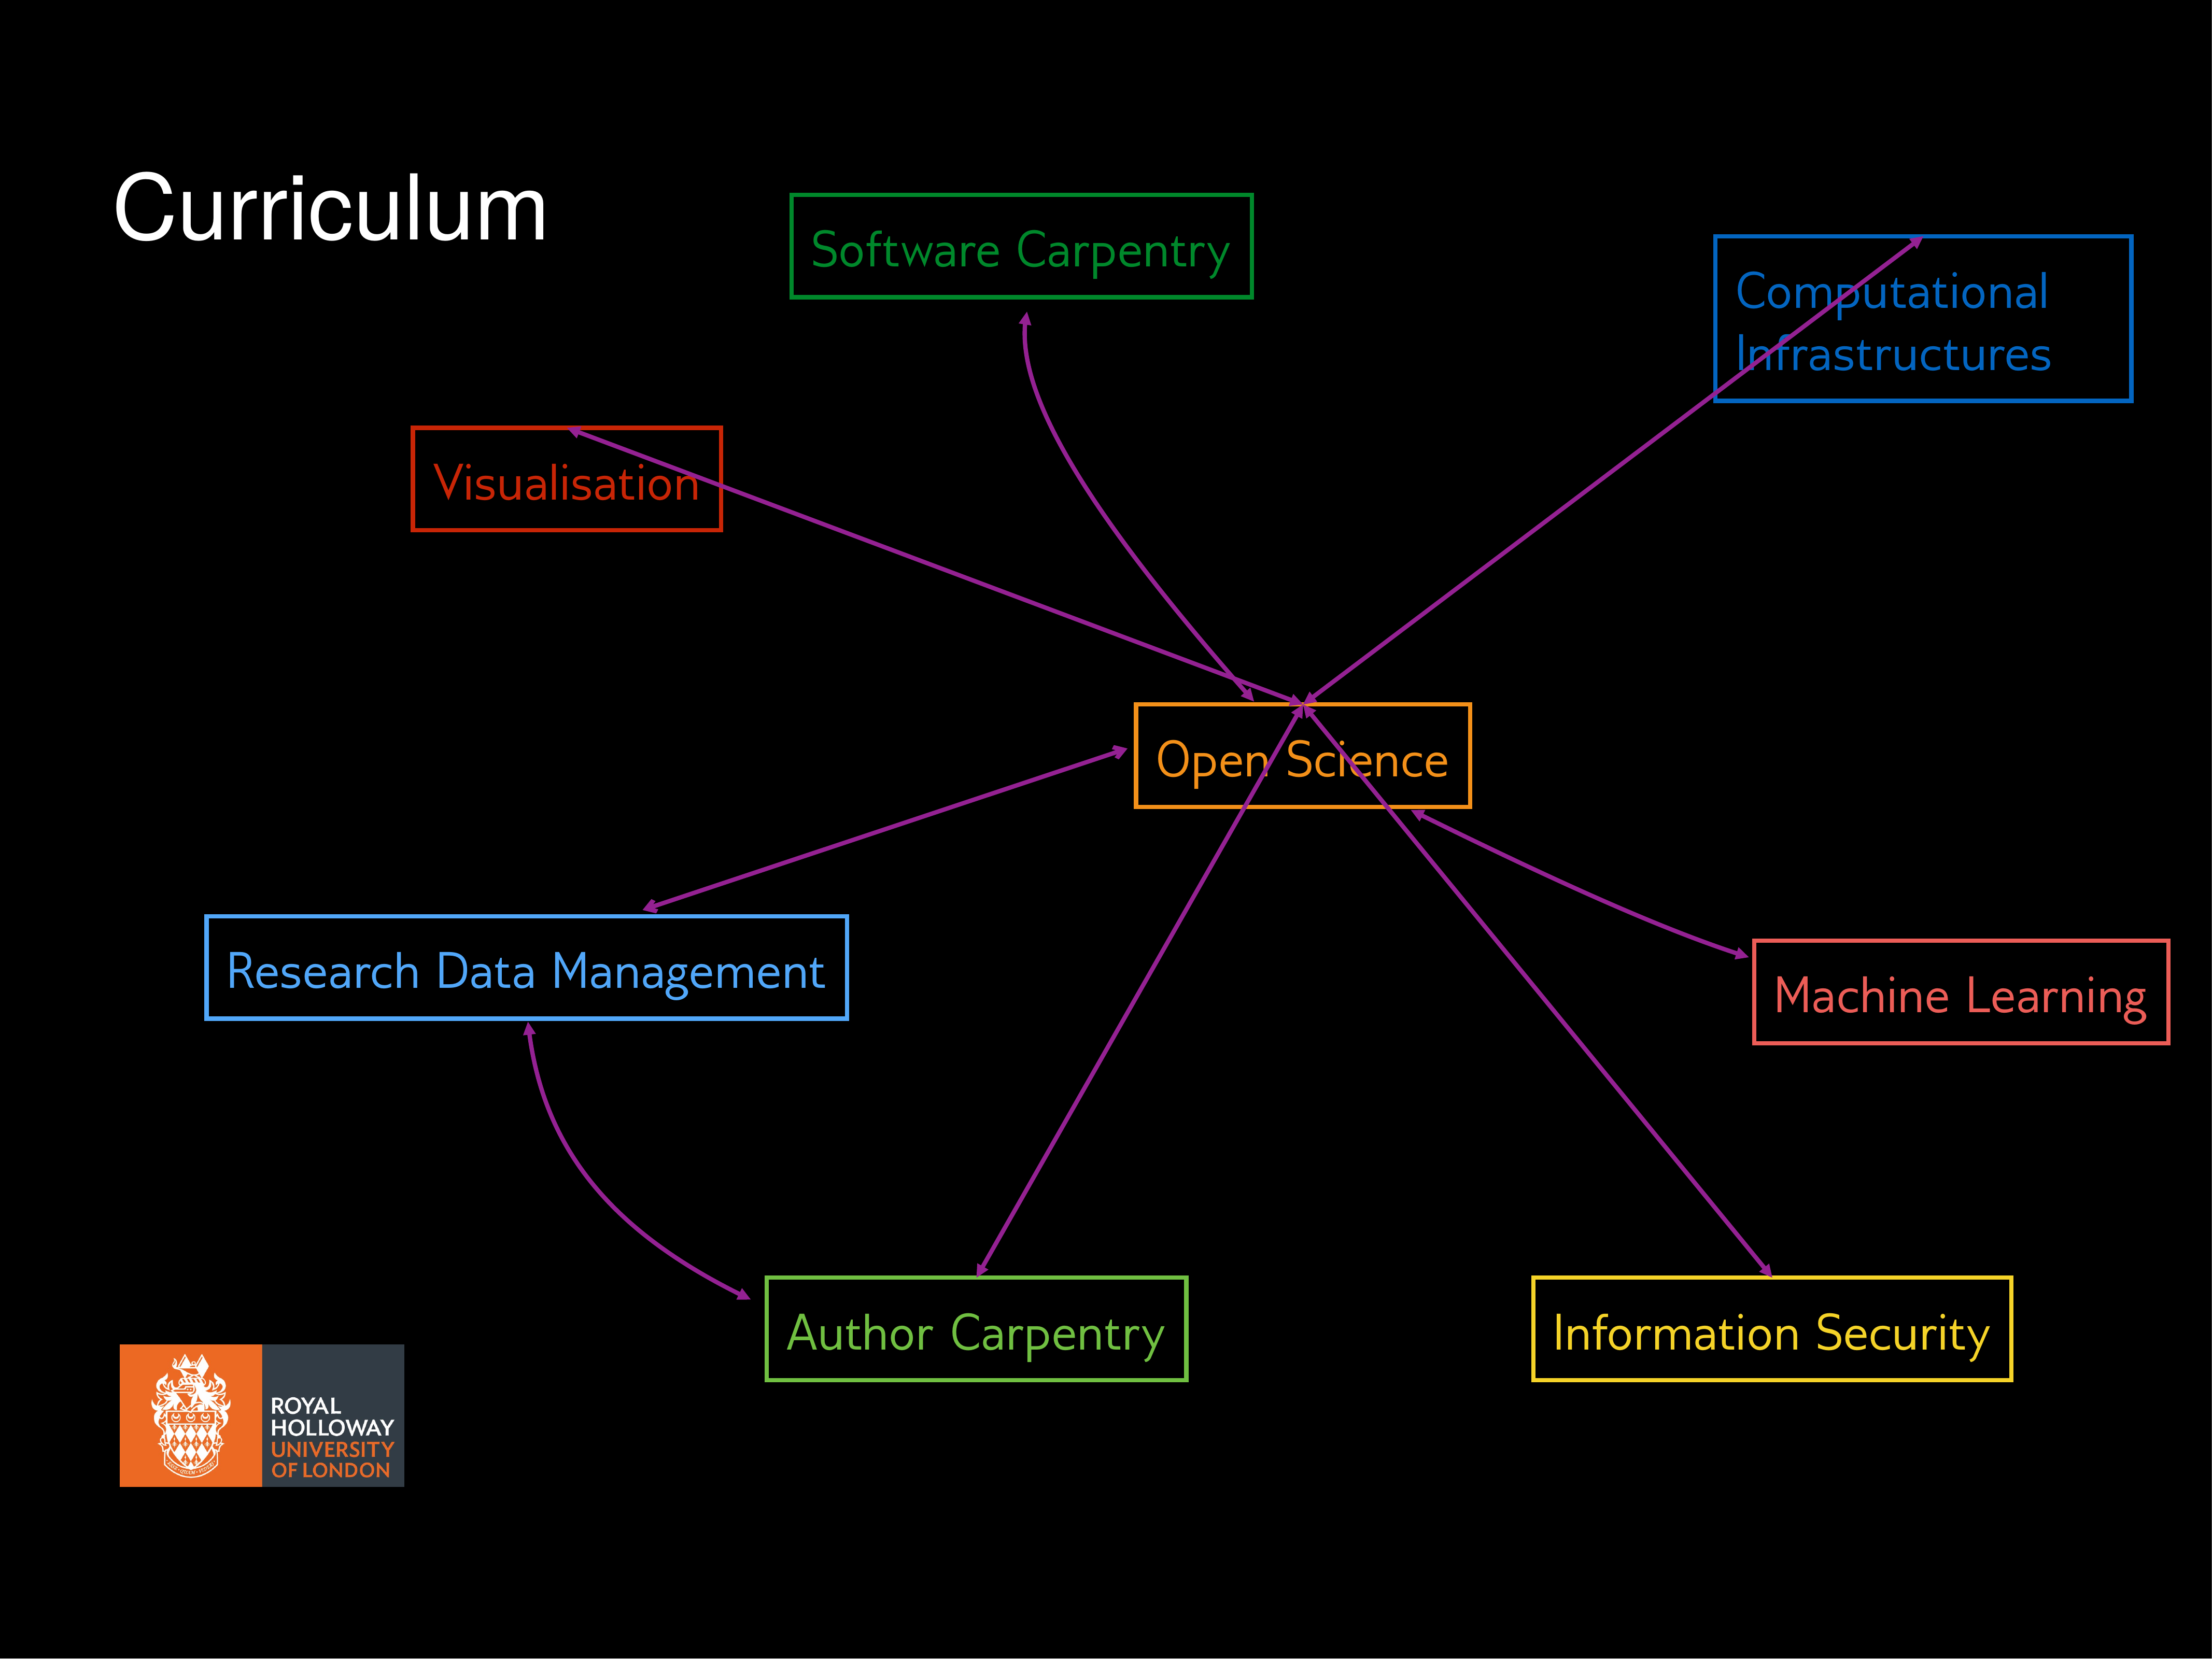

Curriculum
Software Carpentry
Computational Infrastructures

Visualisation
Open Science

Research Data Management
Machine Learning

Author Carpentry
Information Security